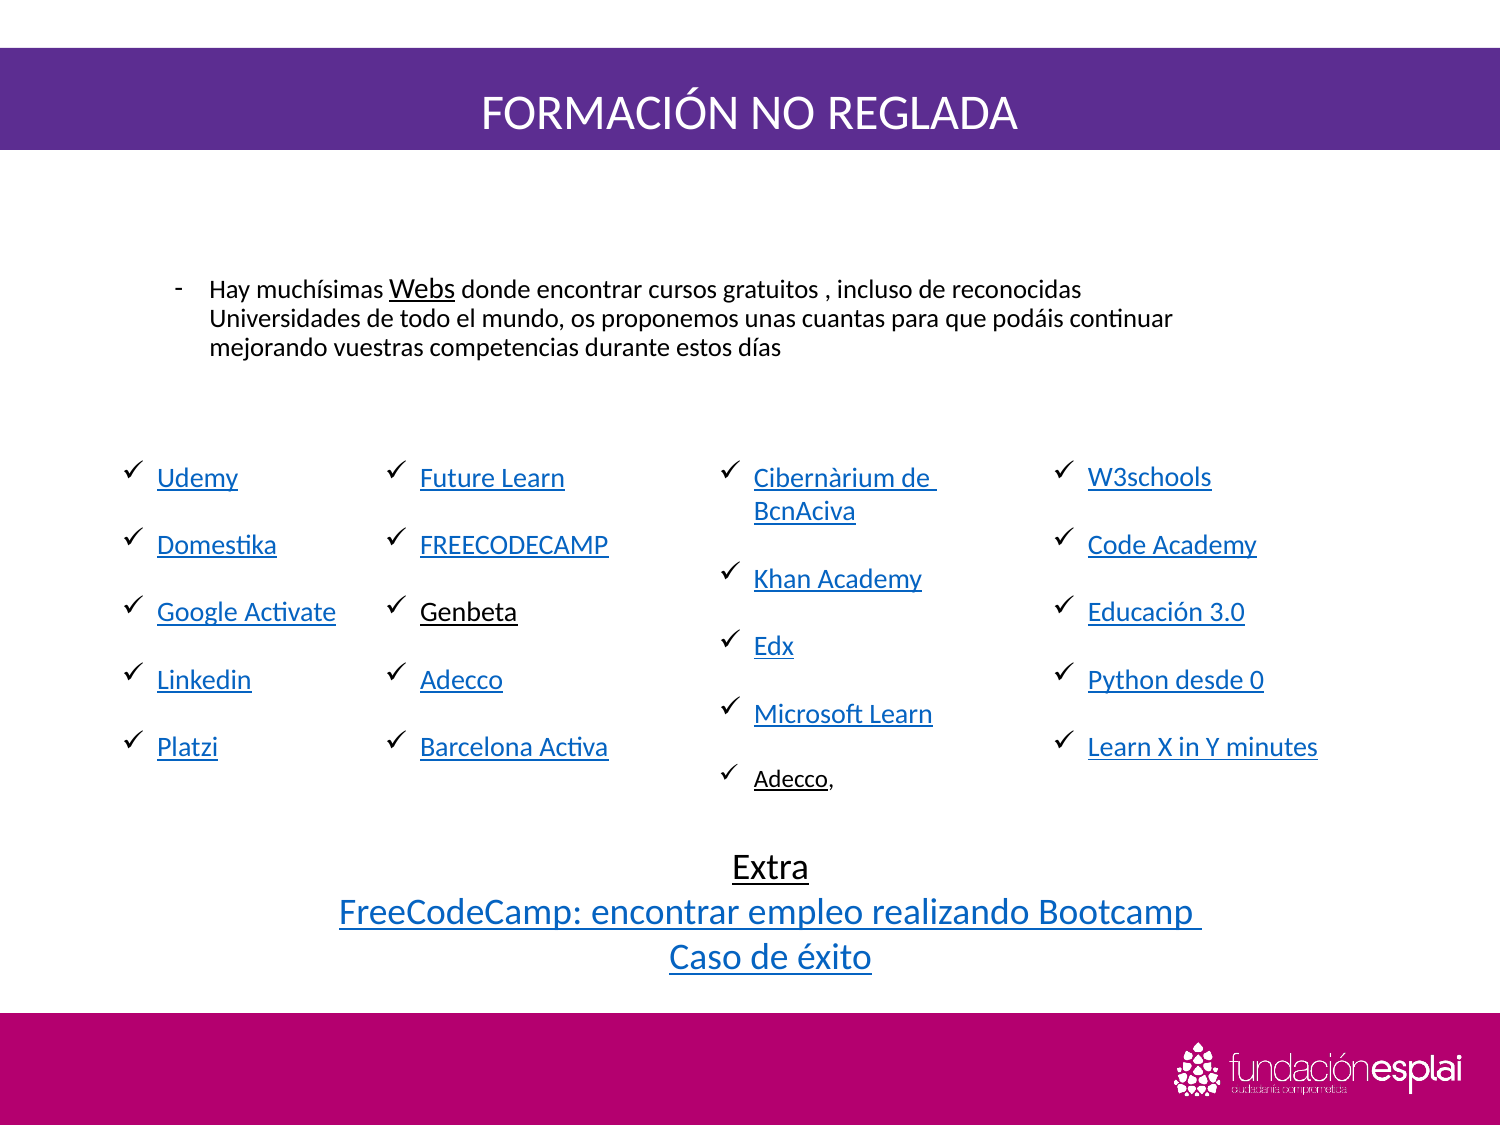

FORMACIÓN NO REGLADA
FORMACIÓN ONLINE GRATUITA

Hay muchísimas Webs donde encontrar cursos gratuitos , incluso de reconocidas Universidades de todo el mundo, os proponemos unas cuantas para que podáis continuar mejorando vuestras competencias durante estos días

Future Learn

FREECODECAMP

Genbeta

Adecco

Barcelona Activa

Cibernàrium de BcnAciva

Khan Academy

Edx

Microsoft Learn

Adecco,

Udemy

Domestika

Google Activate

Linkedin

Platzi

W3schools

Code Academy

Educación 3.0

Python desde 0

Learn X in Y minutes

Extra
FreeCodeCamp: encontrar empleo realizando Bootcamp
Caso de éxito